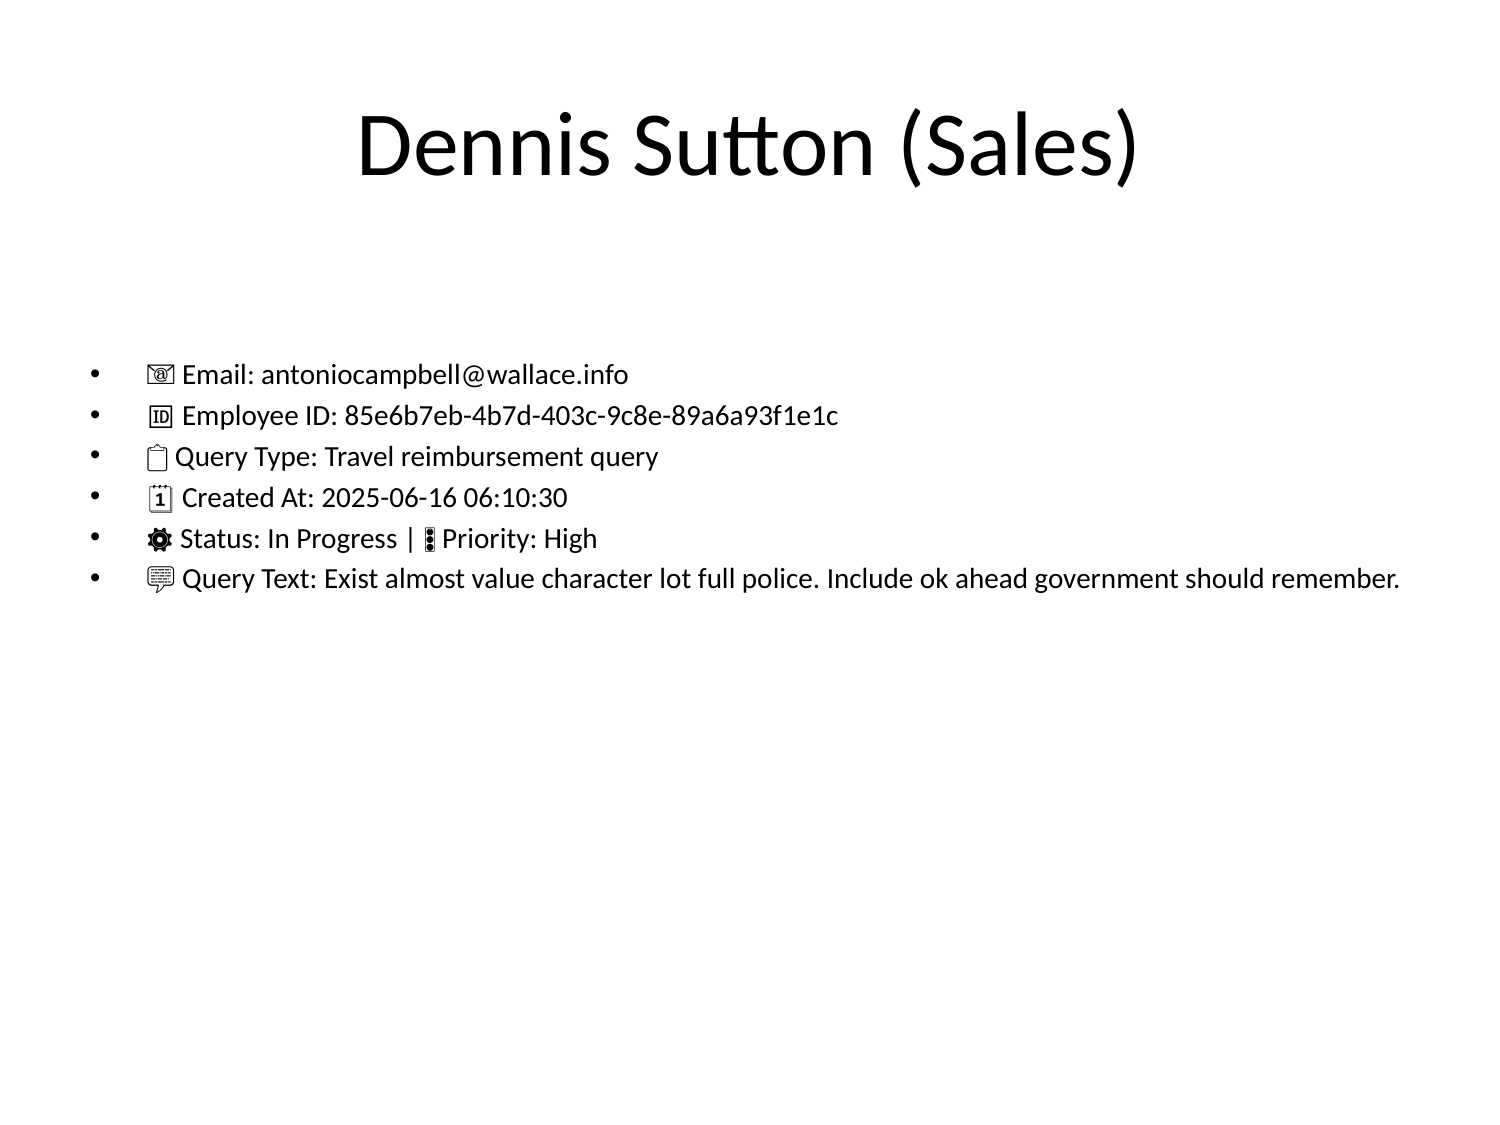

# Dennis Sutton (Sales)

📧 Email: antoniocampbell@wallace.info
🆔 Employee ID: 85e6b7eb-4b7d-403c-9c8e-89a6a93f1e1c
📋 Query Type: Travel reimbursement query
🗓 Created At: 2025-06-16 06:10:30
⚙ Status: In Progress | 🚦 Priority: High
💬 Query Text: Exist almost value character lot full police. Include ok ahead government should remember.